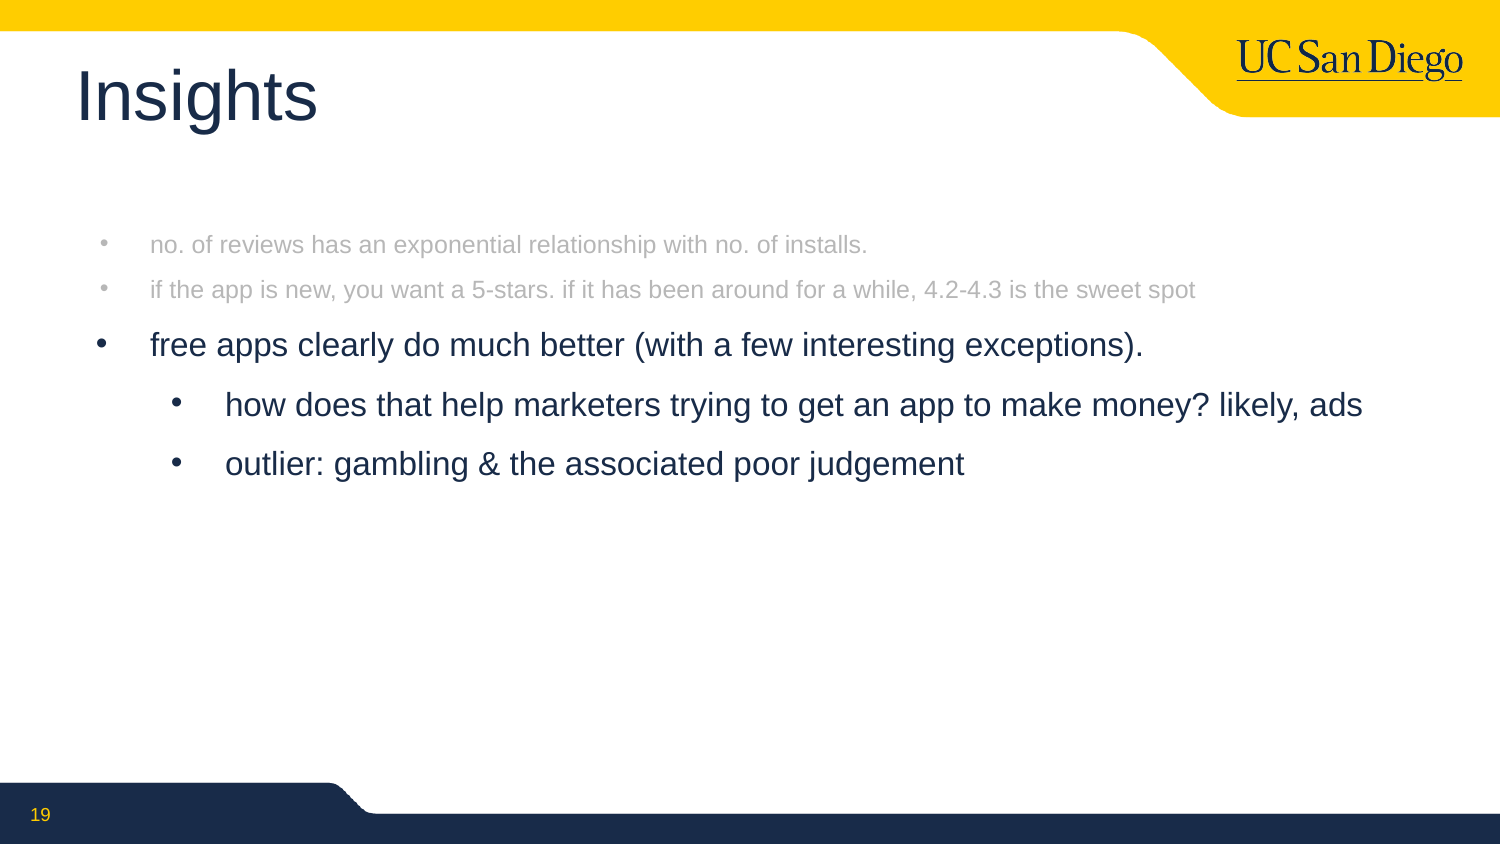

# Insights
no. of reviews has an exponential relationship with no. of installs.
if the app is new, you want a 5-stars. if it has been around for a while, 4.2-4.3 is the sweet spot
free apps clearly do much better (with a few interesting exceptions).
how does that help marketers trying to get an app to make money? likely, ads
outlier: gambling & the associated poor judgement
19